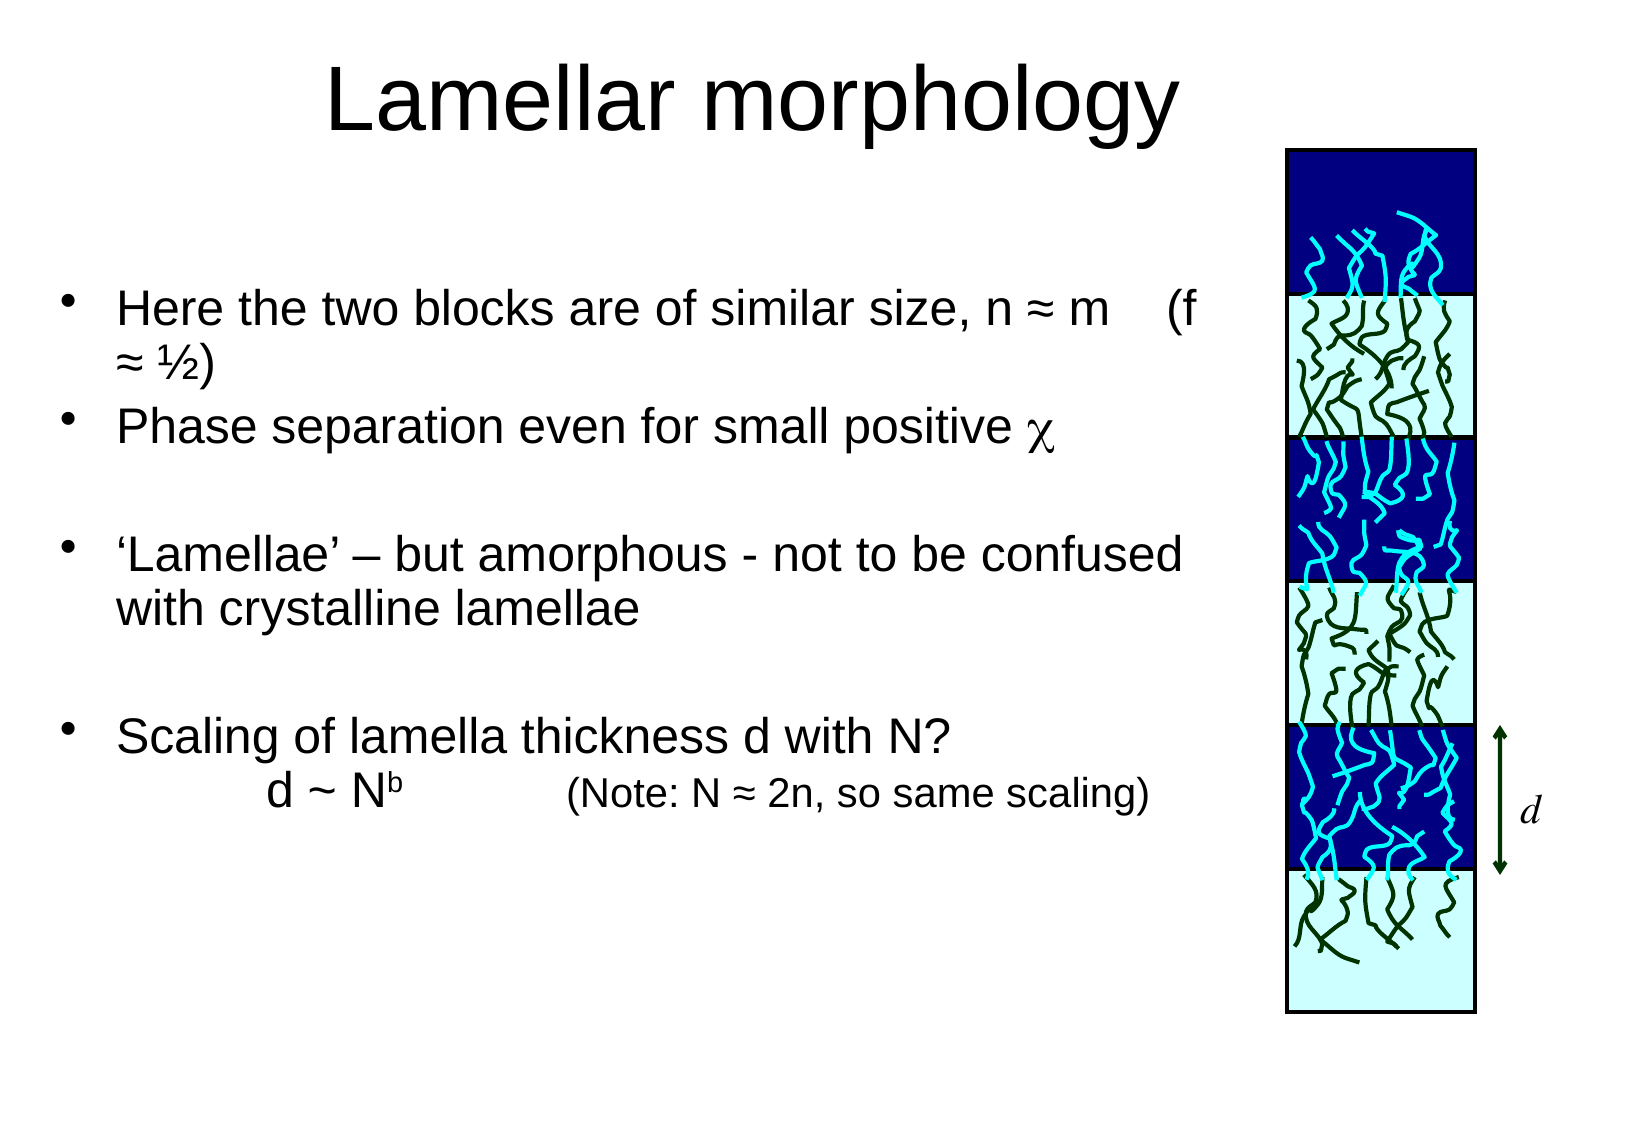

# Lamellar morphology
Here the two blocks are of similar size, n ≈ m 	(f ≈ ½)
Phase separation even for small positive χ

‘Lamellae’ – but amorphous - not to be confused with crystalline lamellae

Scaling of lamella thickness d with N?			d ~ Nb  	(Note: N ≈ 2n, so same scaling)

d